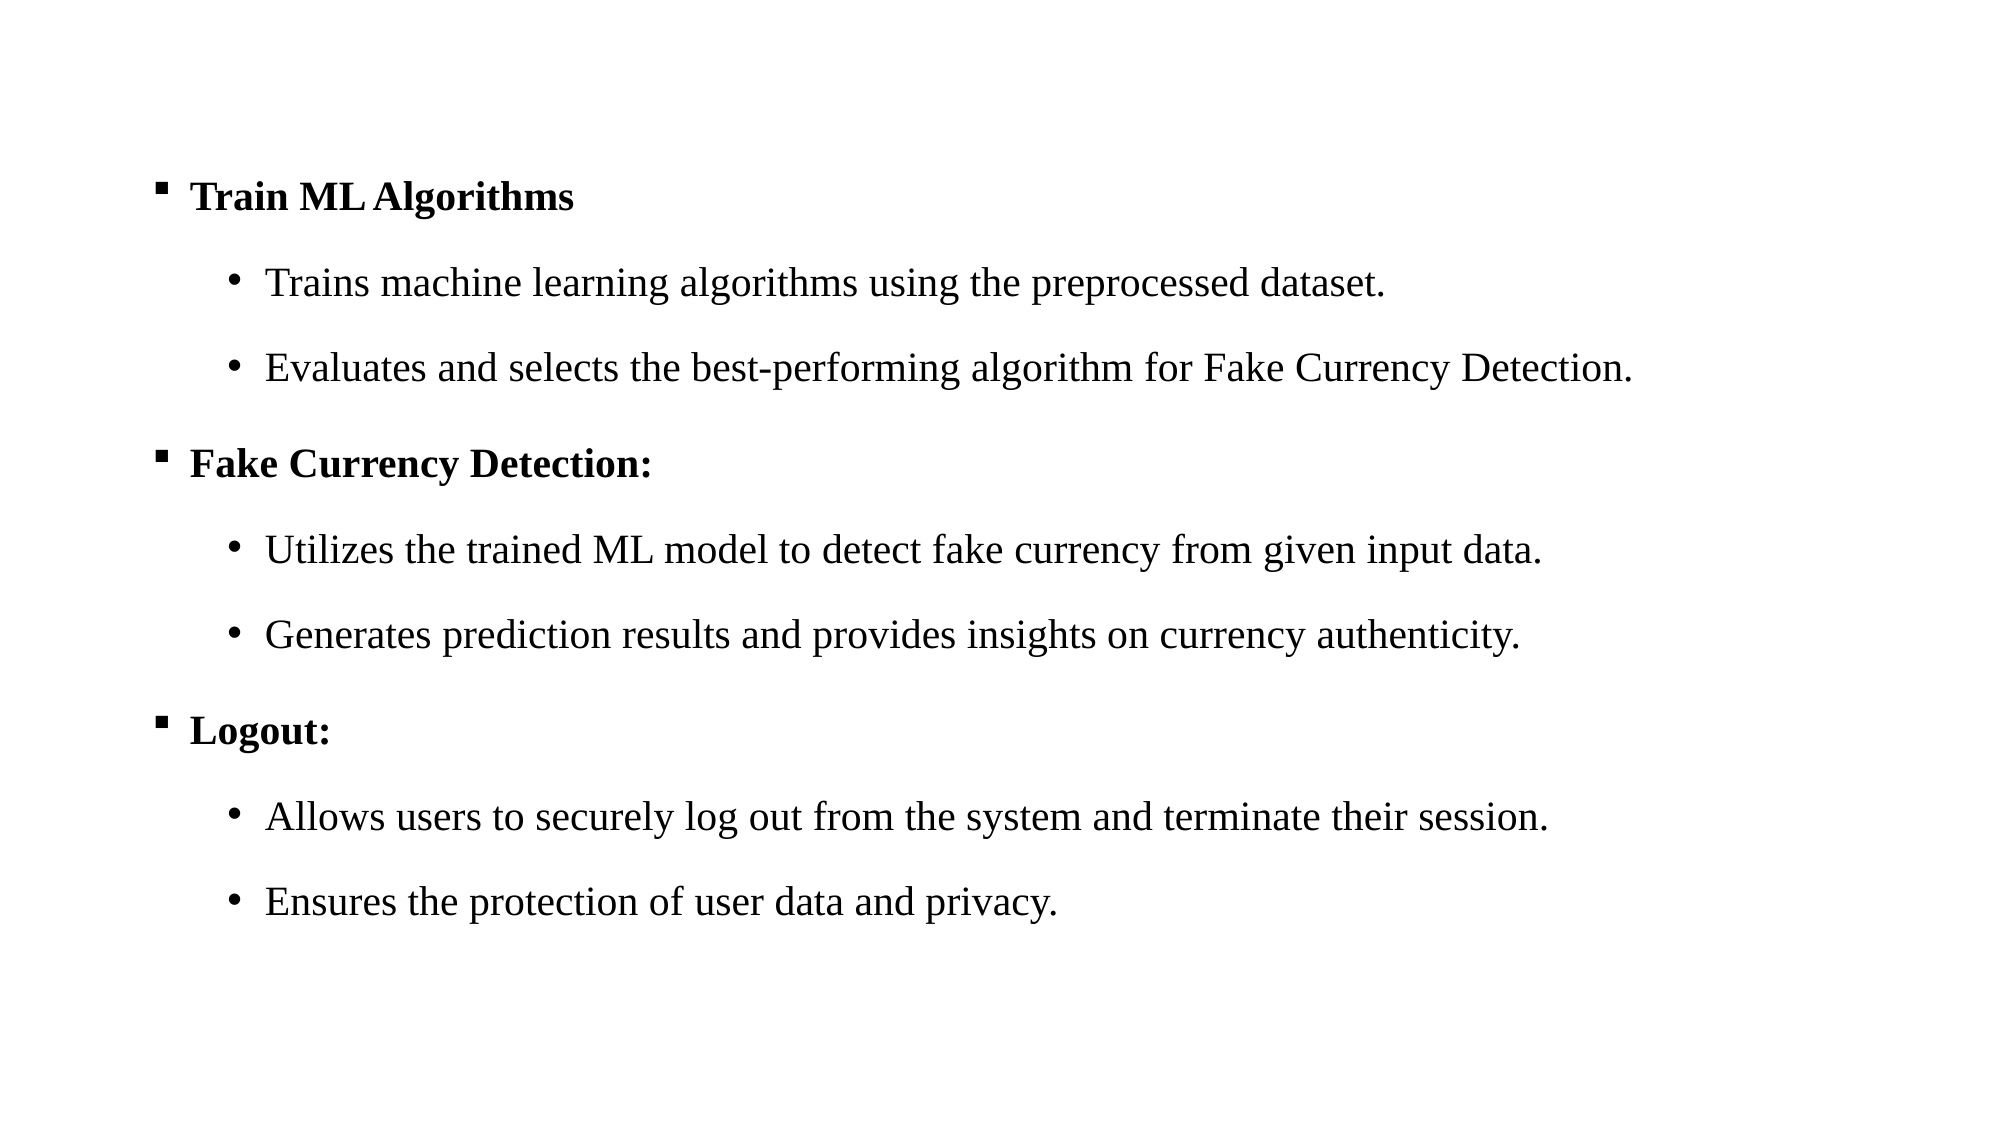

Train ML Algorithms
Trains machine learning algorithms using the preprocessed dataset.
Evaluates and selects the best-performing algorithm for Fake Currency Detection.
Fake Currency Detection:
Utilizes the trained ML model to detect fake currency from given input data.
Generates prediction results and provides insights on currency authenticity.
Logout:
Allows users to securely log out from the system and terminate their session.
Ensures the protection of user data and privacy.